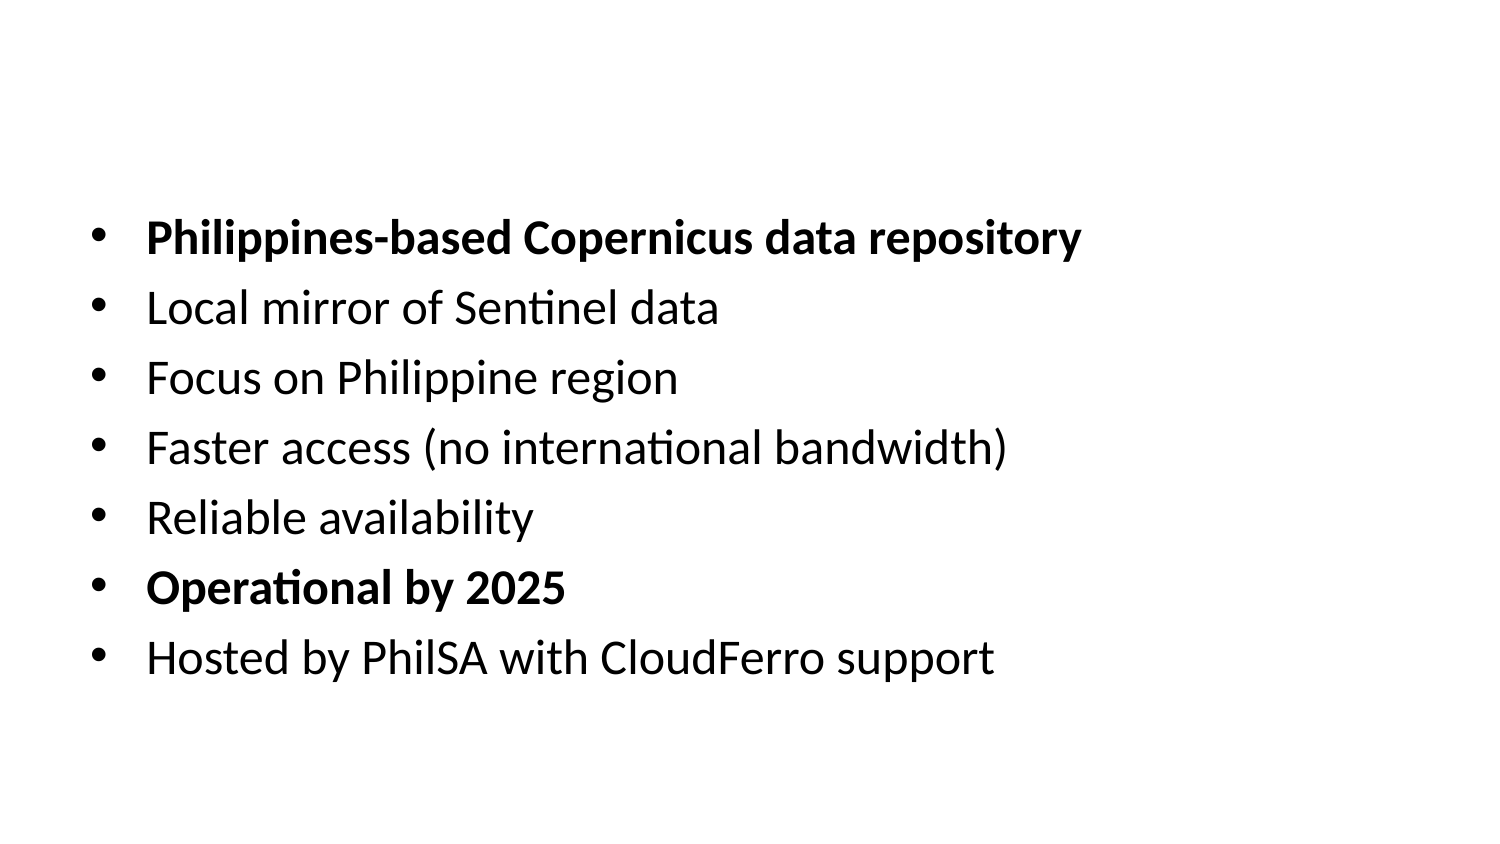

Philippines-based Copernicus data repository
Local mirror of Sentinel data
Focus on Philippine region
Faster access (no international bandwidth)
Reliable availability
Operational by 2025
Hosted by PhilSA with CloudFerro support